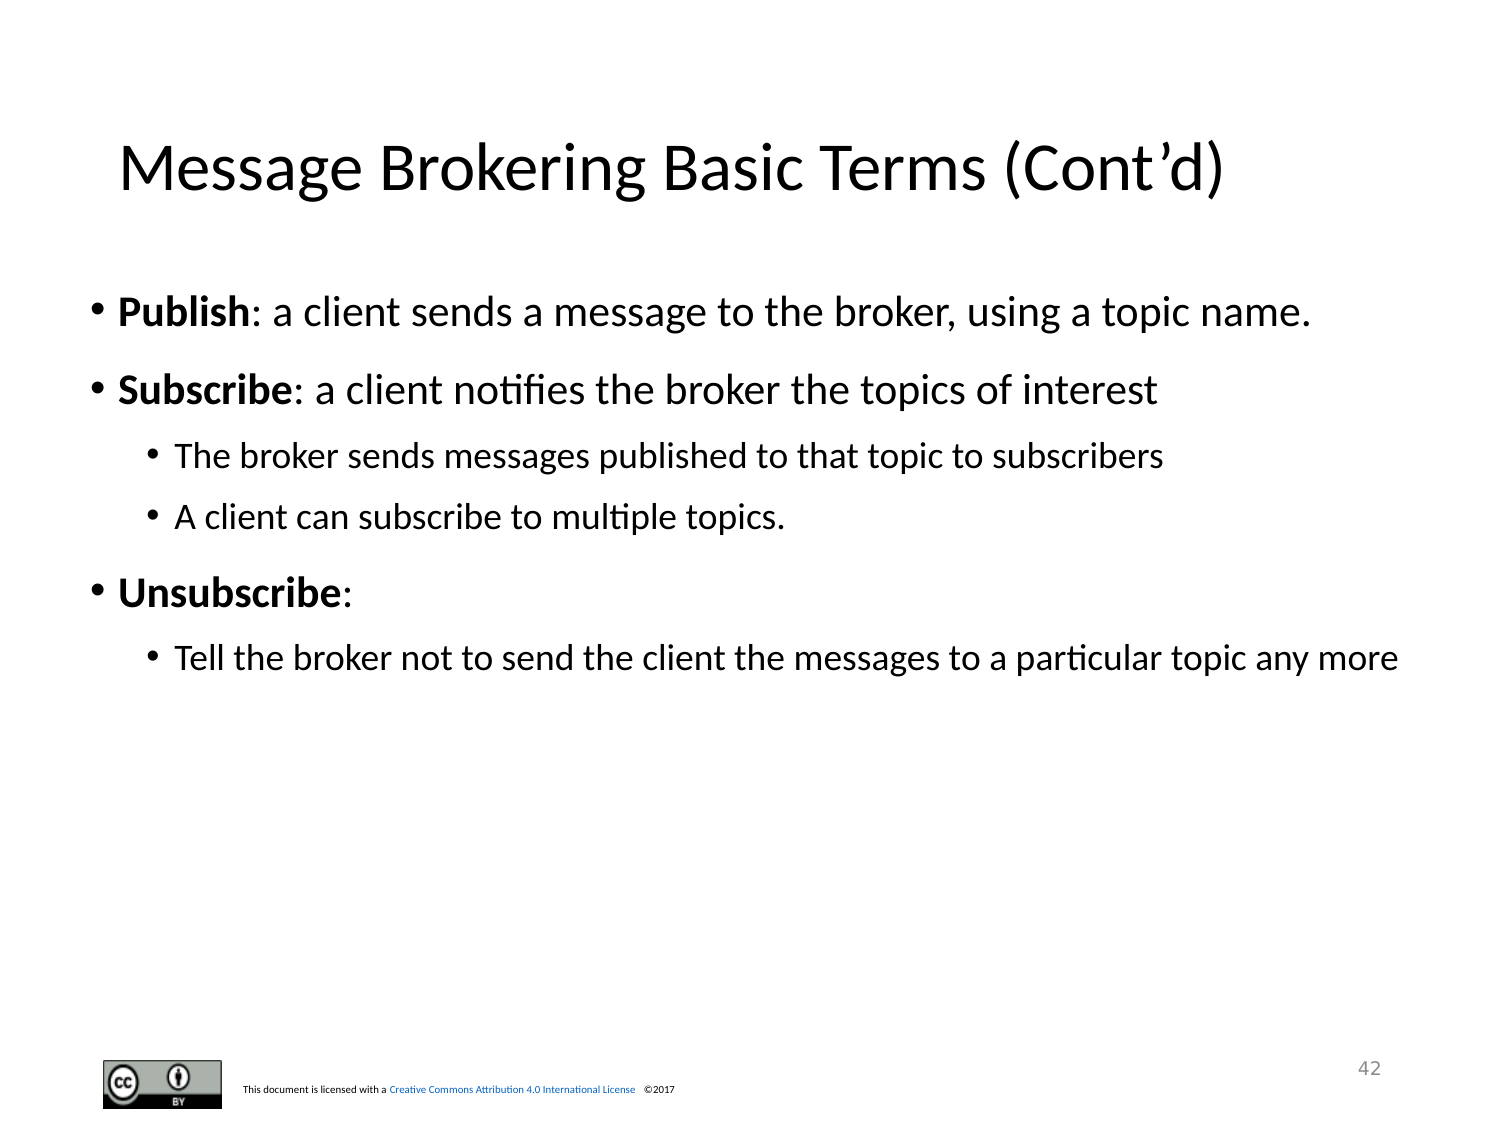

# Message Brokering Basic Terms (Cont’d)
Publish: a client sends a message to the broker, using a topic name.
Subscribe: a client notifies the broker the topics of interest
The broker sends messages published to that topic to subscribers
A client can subscribe to multiple topics.
Unsubscribe:
Tell the broker not to send the client the messages to a particular topic any more
42